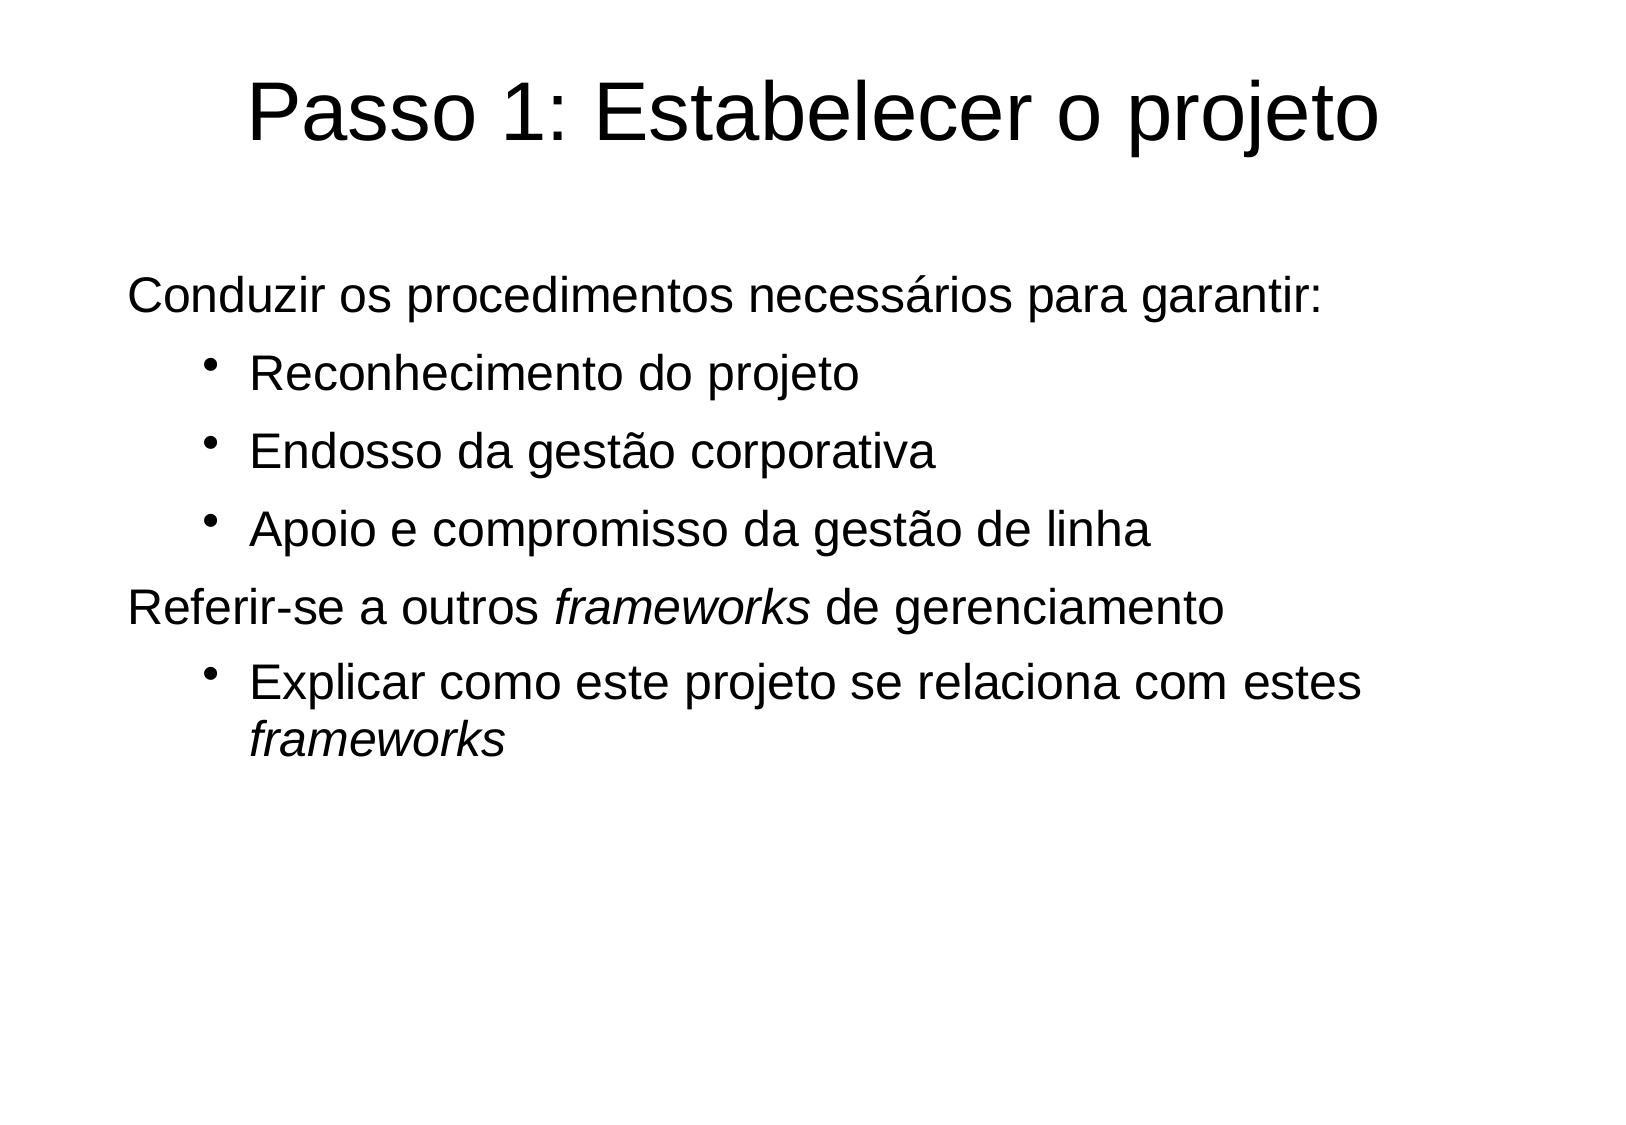

# Passo 1: Estabelecer o projeto
Conduzir os procedimentos necessários para garantir:
Reconhecimento do projeto
Endosso da gestão corporativa
Apoio e compromisso da gestão de linha
Referir-se a outros frameworks de gerenciamento
Explicar como este projeto se relaciona com estes
frameworks